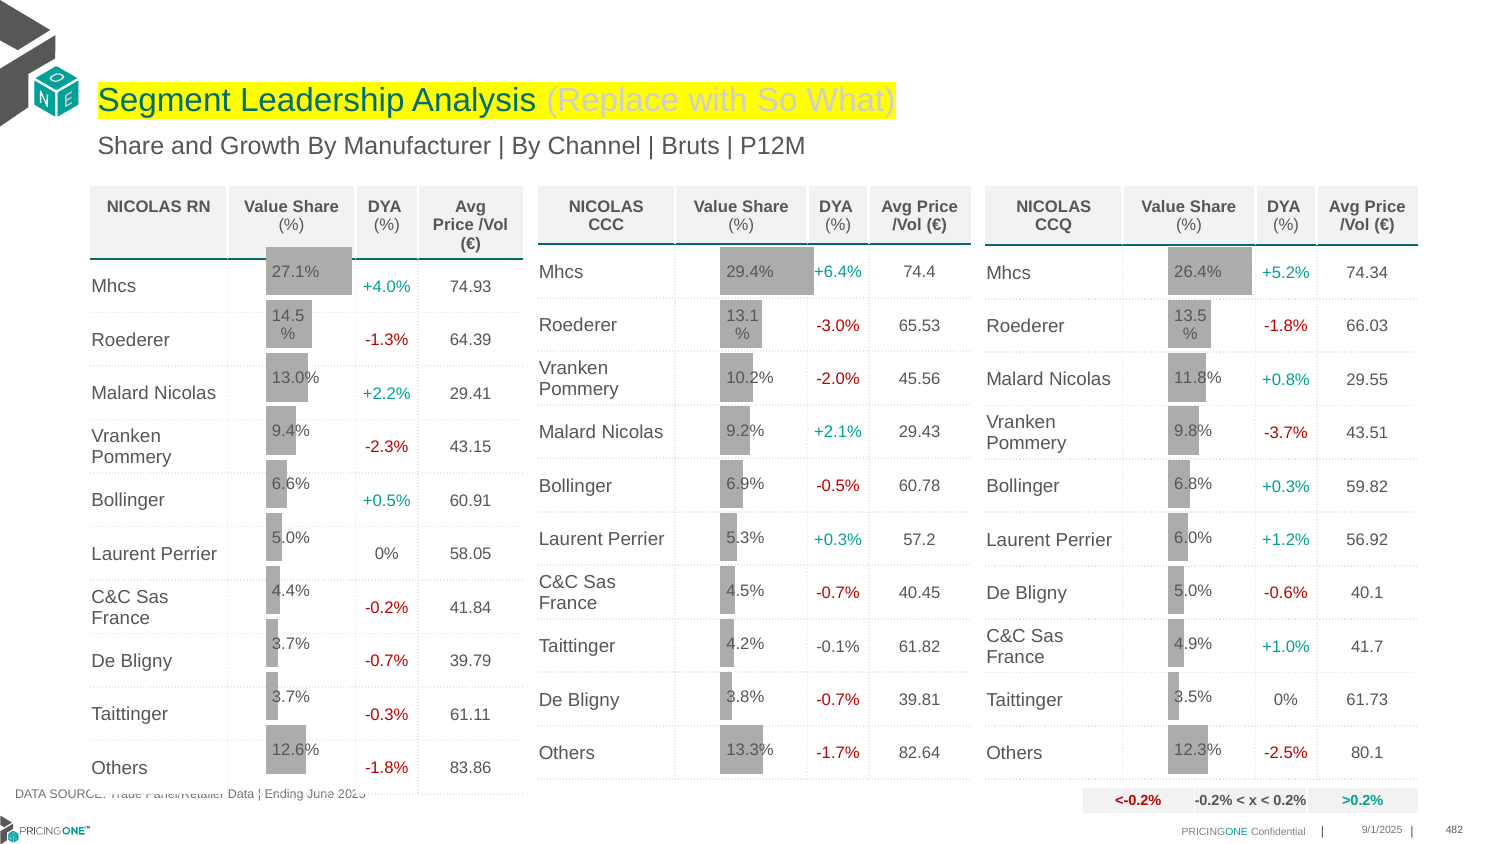

# Segment Leadership Analysis (Replace with So What)
Share and Growth By Manufacturer | By Channel | Bruts | P12M
| NICOLAS CCC | Value Share (%) | DYA (%) | Avg Price /Vol (€) |
| --- | --- | --- | --- |
| Mhcs |  | +6.4% | 74.4 |
| Roederer |  | -3.0% | 65.53 |
| Vranken Pommery |  | -2.0% | 45.56 |
| Malard Nicolas |  | +2.1% | 29.43 |
| Bollinger |  | -0.5% | 60.78 |
| Laurent Perrier |  | +0.3% | 57.2 |
| C&C Sas France |  | -0.7% | 40.45 |
| Taittinger |  | -0.1% | 61.82 |
| De Bligny |  | -0.7% | 39.81 |
| Others |  | -1.7% | 82.64 |
| NICOLAS RN | Value Share (%) | DYA (%) | Avg Price /Vol (€) |
| --- | --- | --- | --- |
| Mhcs |  | +4.0% | 74.93 |
| Roederer |  | -1.3% | 64.39 |
| Malard Nicolas |  | +2.2% | 29.41 |
| Vranken Pommery |  | -2.3% | 43.15 |
| Bollinger |  | +0.5% | 60.91 |
| Laurent Perrier |  | 0% | 58.05 |
| C&C Sas France |  | -0.2% | 41.84 |
| De Bligny |  | -0.7% | 39.79 |
| Taittinger |  | -0.3% | 61.11 |
| Others |  | -1.8% | 83.86 |
| NICOLAS CCQ | Value Share (%) | DYA (%) | Avg Price /Vol (€) |
| --- | --- | --- | --- |
| Mhcs |  | +5.2% | 74.34 |
| Roederer |  | -1.8% | 66.03 |
| Malard Nicolas |  | +0.8% | 29.55 |
| Vranken Pommery |  | -3.7% | 43.51 |
| Bollinger |  | +0.3% | 59.82 |
| Laurent Perrier |  | +1.2% | 56.92 |
| De Bligny |  | -0.6% | 40.1 |
| C&C Sas France |  | +1.0% | 41.7 |
| Taittinger |  | 0% | 61.73 |
| Others |  | -2.5% | 80.1 |

### Chart

| Category | Bruts | NICOLAS RN |
|---|---|
|  | 0.27053447388452817 |

### Chart

| Category | Bruts | NICOLAS CCC |
|---|---|
|  | 0.29431584686319284 |

### Chart

| Category | Bruts | NICOLAS CCQ |
|---|---|
|  | 0.2636197116520917 |
DATA SOURCE: Trade Panel/Retailer Data | Ending June 2025
| <-0.2% | -0.2% < x < 0.2% | >0.2% |
| --- | --- | --- |

9/1/2025
482